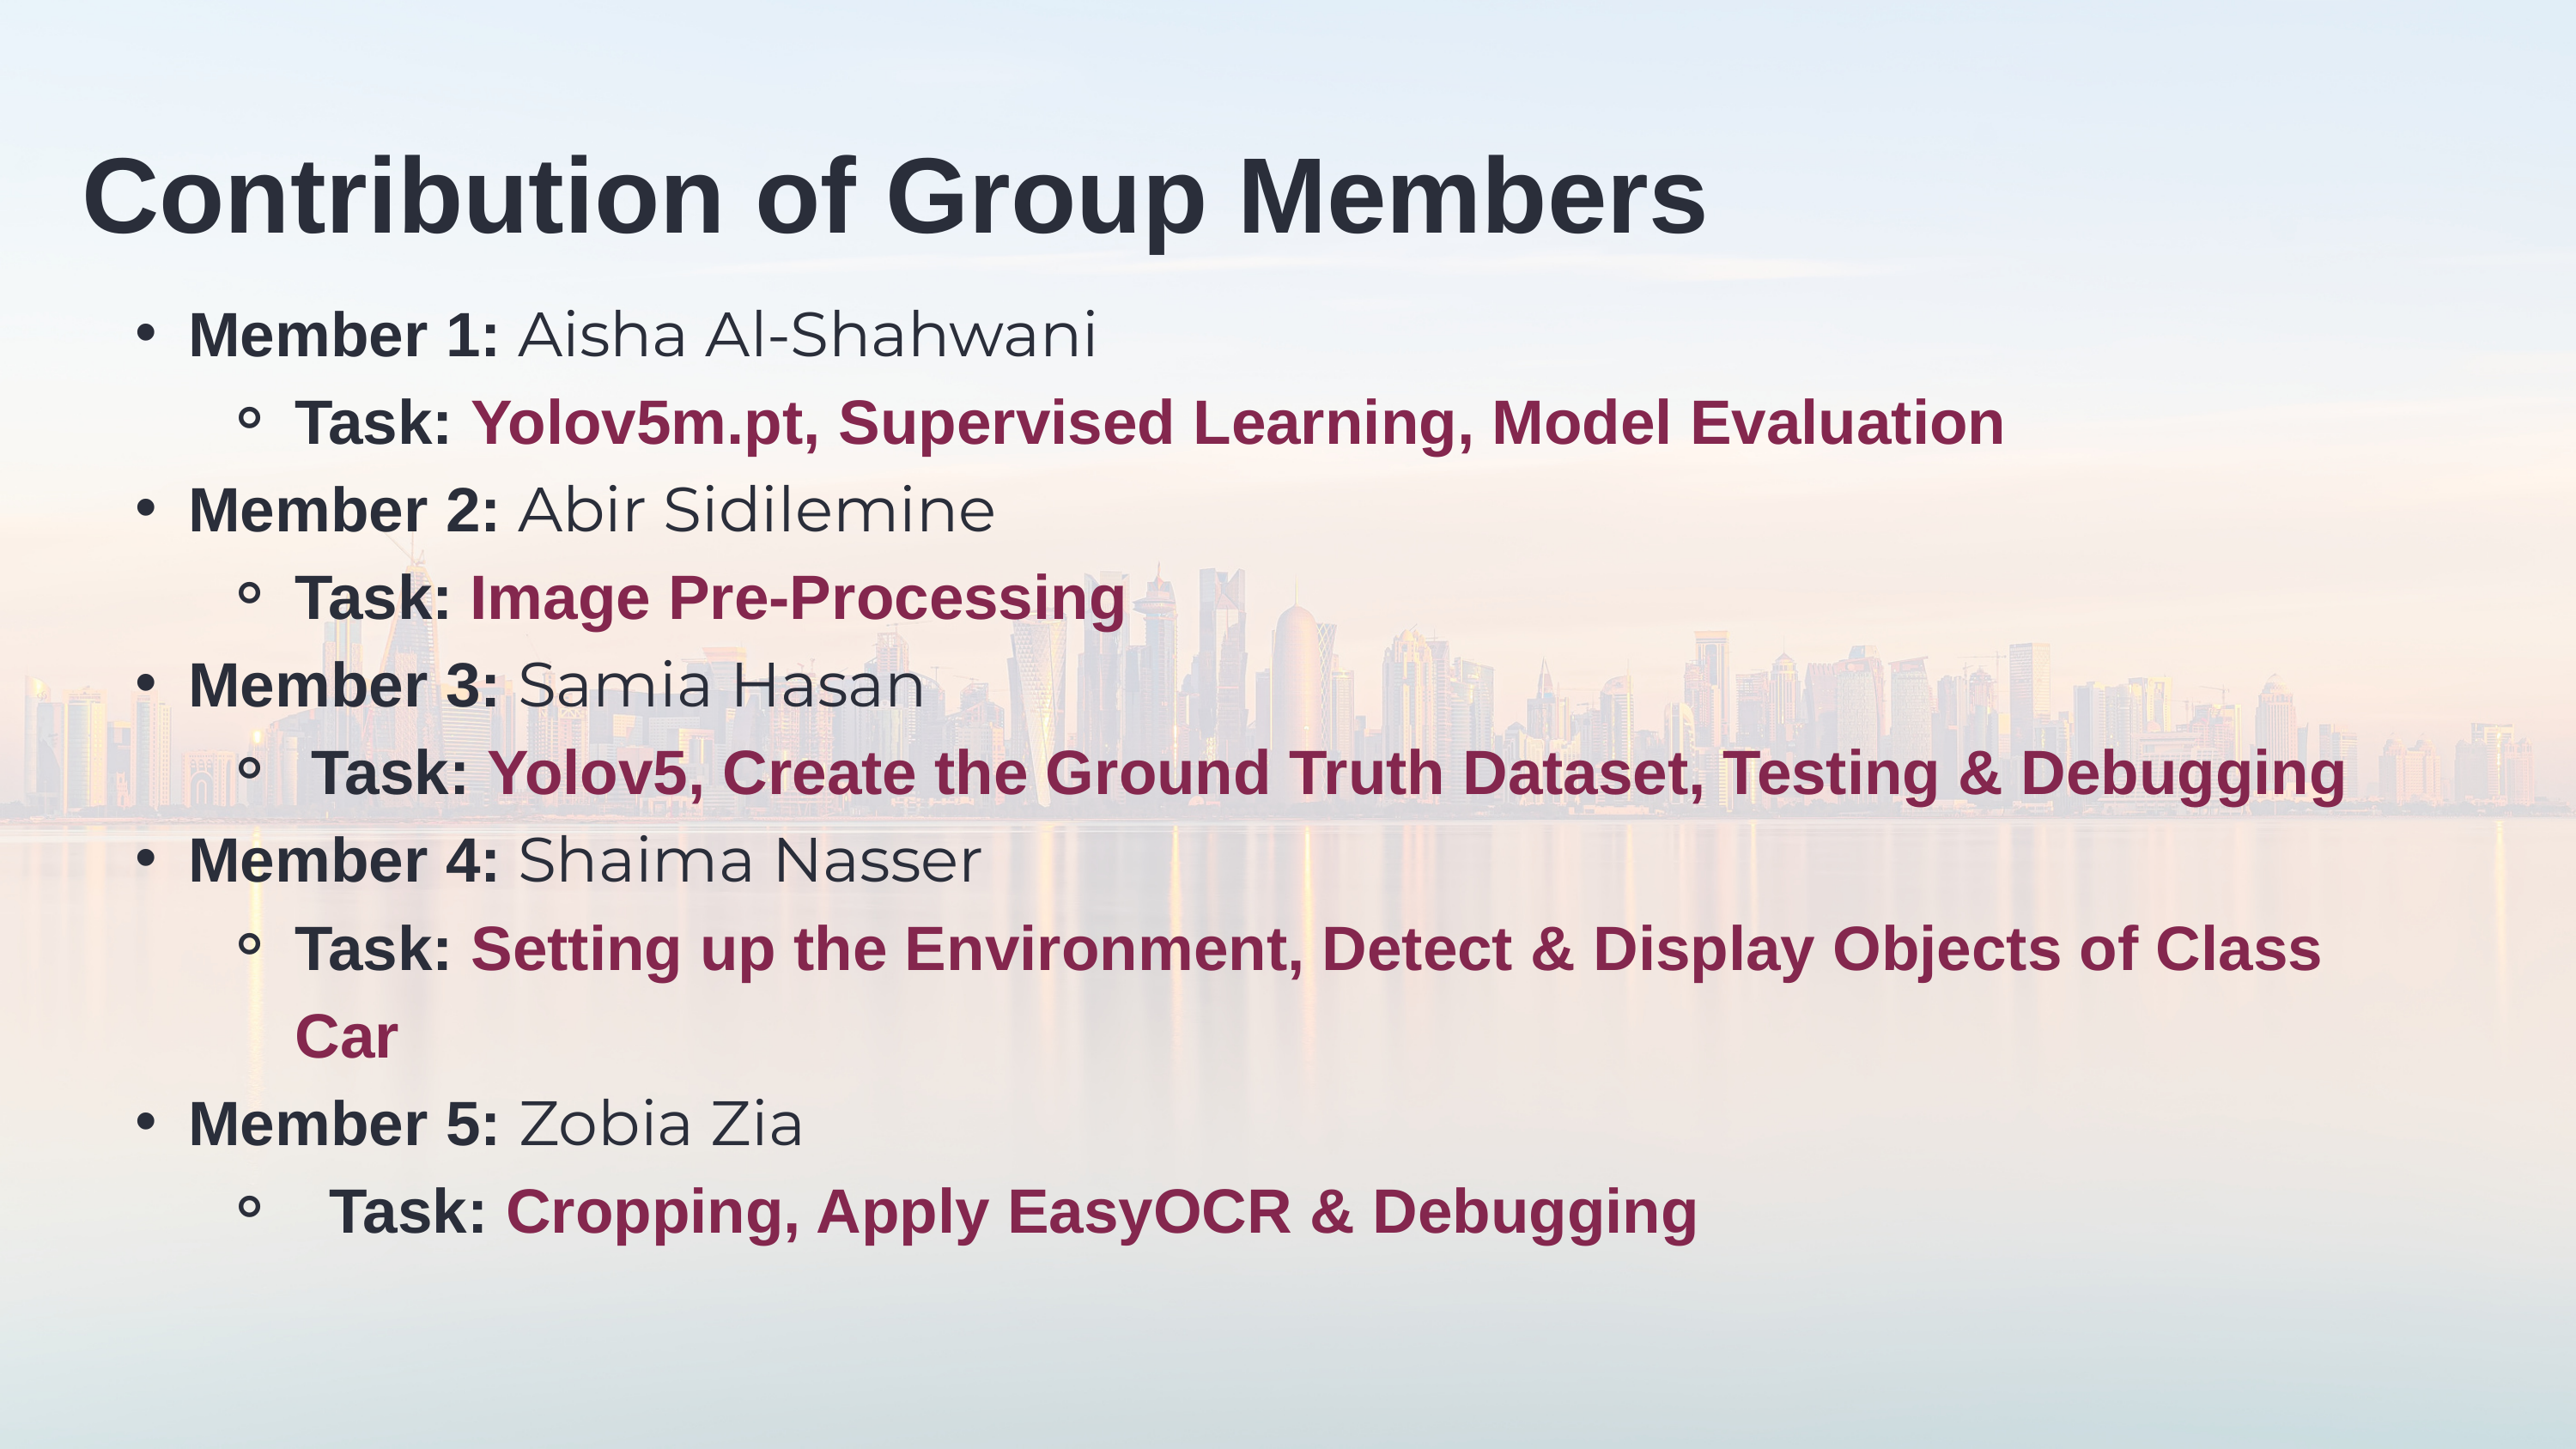

Contribution of Group Members
Member 1: Aisha Al-Shahwani
Task: Yolov5m.pt, Supervised Learning, Model Evaluation
Member 2: Abir Sidilemine
Task: Image Pre-Processing
Member 3: Samia Hasan
 Task: Yolov5, Create the Ground Truth Dataset, Testing & Debugging
Member 4: Shaima Nasser
Task: Setting up the Environment, Detect & Display Objects of Class Car
Member 5: Zobia Zia
  Task: Cropping, Apply EasyOCR & Debugging